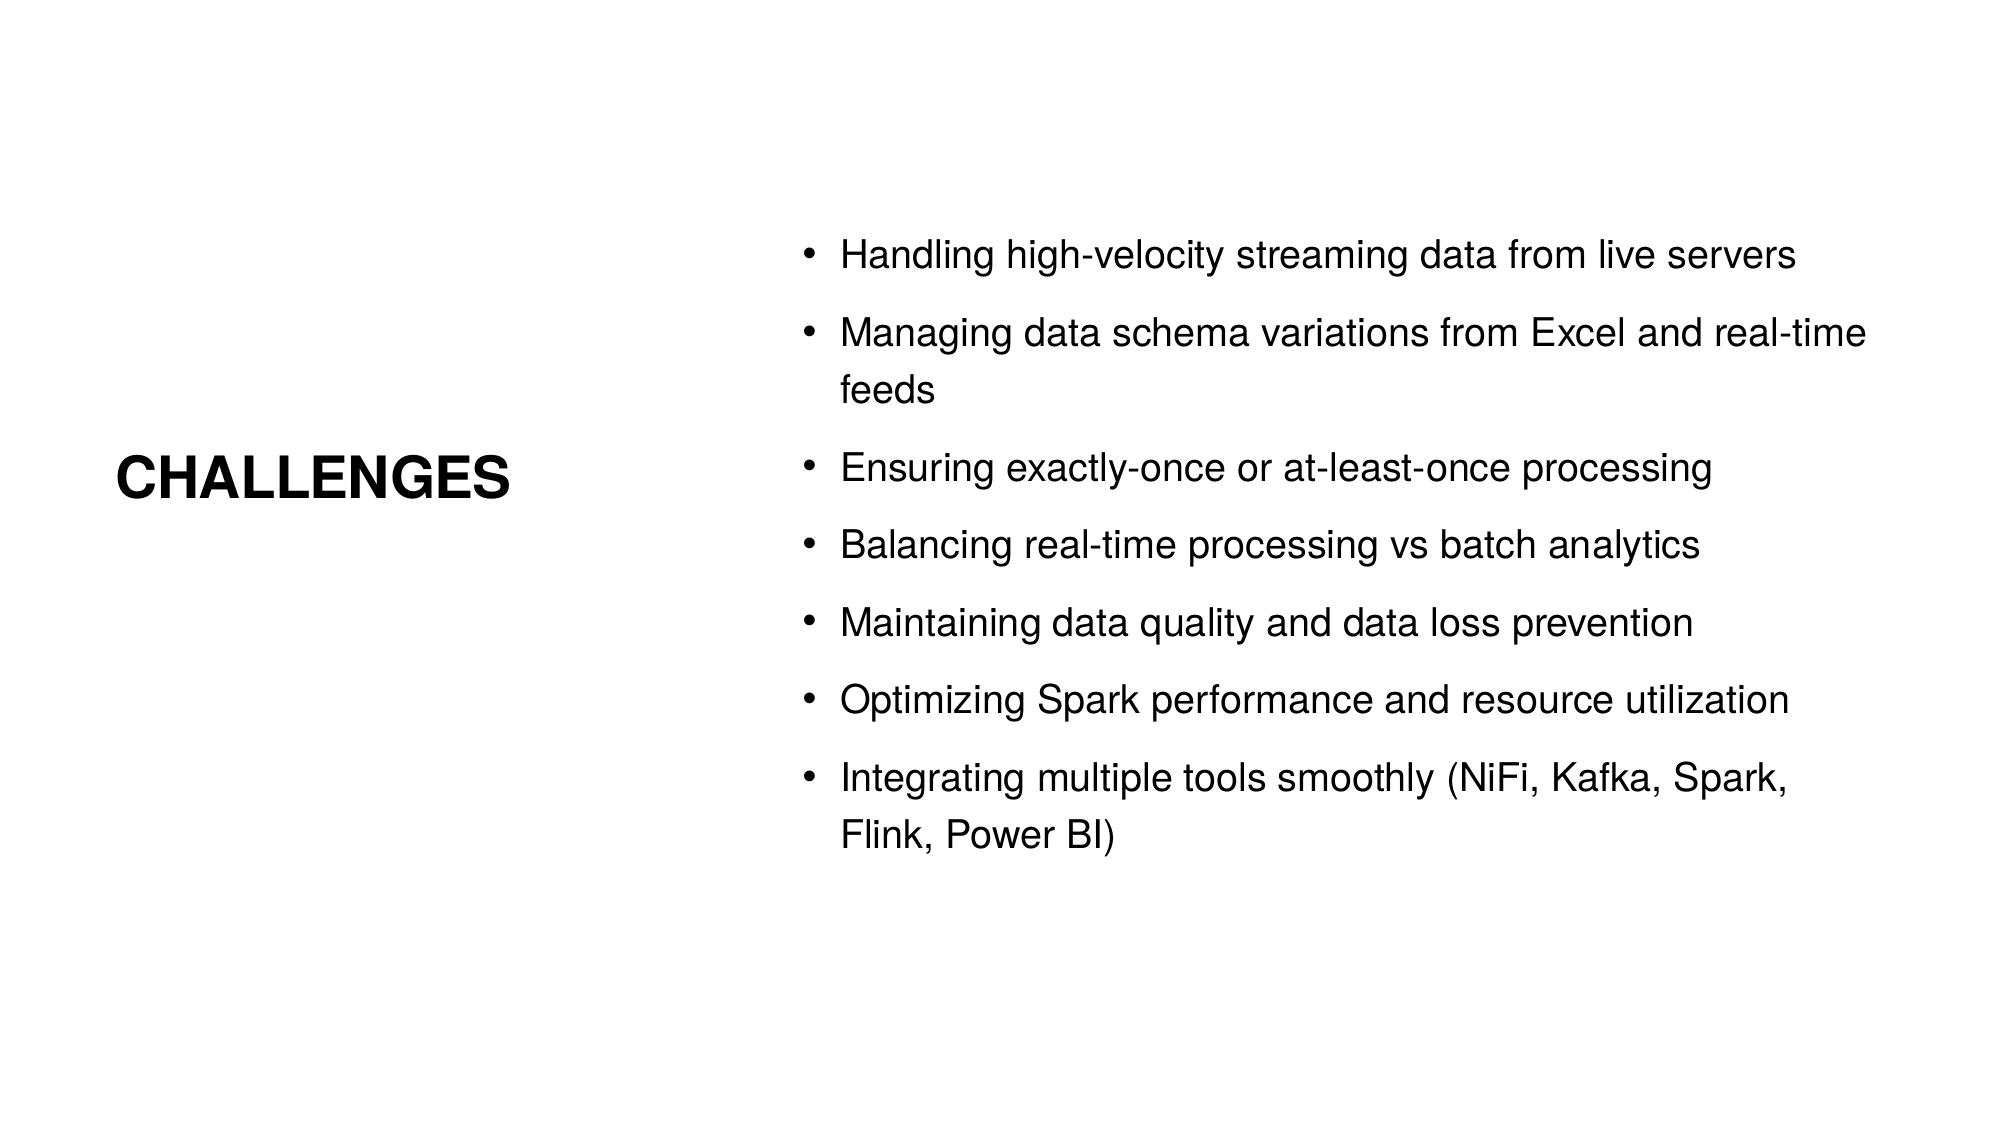

# CHALLENGES
Handling high-velocity streaming data from live servers
Managing data schema variations from Excel and real-time feeds
Ensuring exactly-once or at-least-once processing
Balancing real-time processing vs batch analytics
Maintaining data quality and data loss prevention
Optimizing Spark performance and resource utilization
Integrating multiple tools smoothly (NiFi, Kafka, Spark, Flink, Power BI)